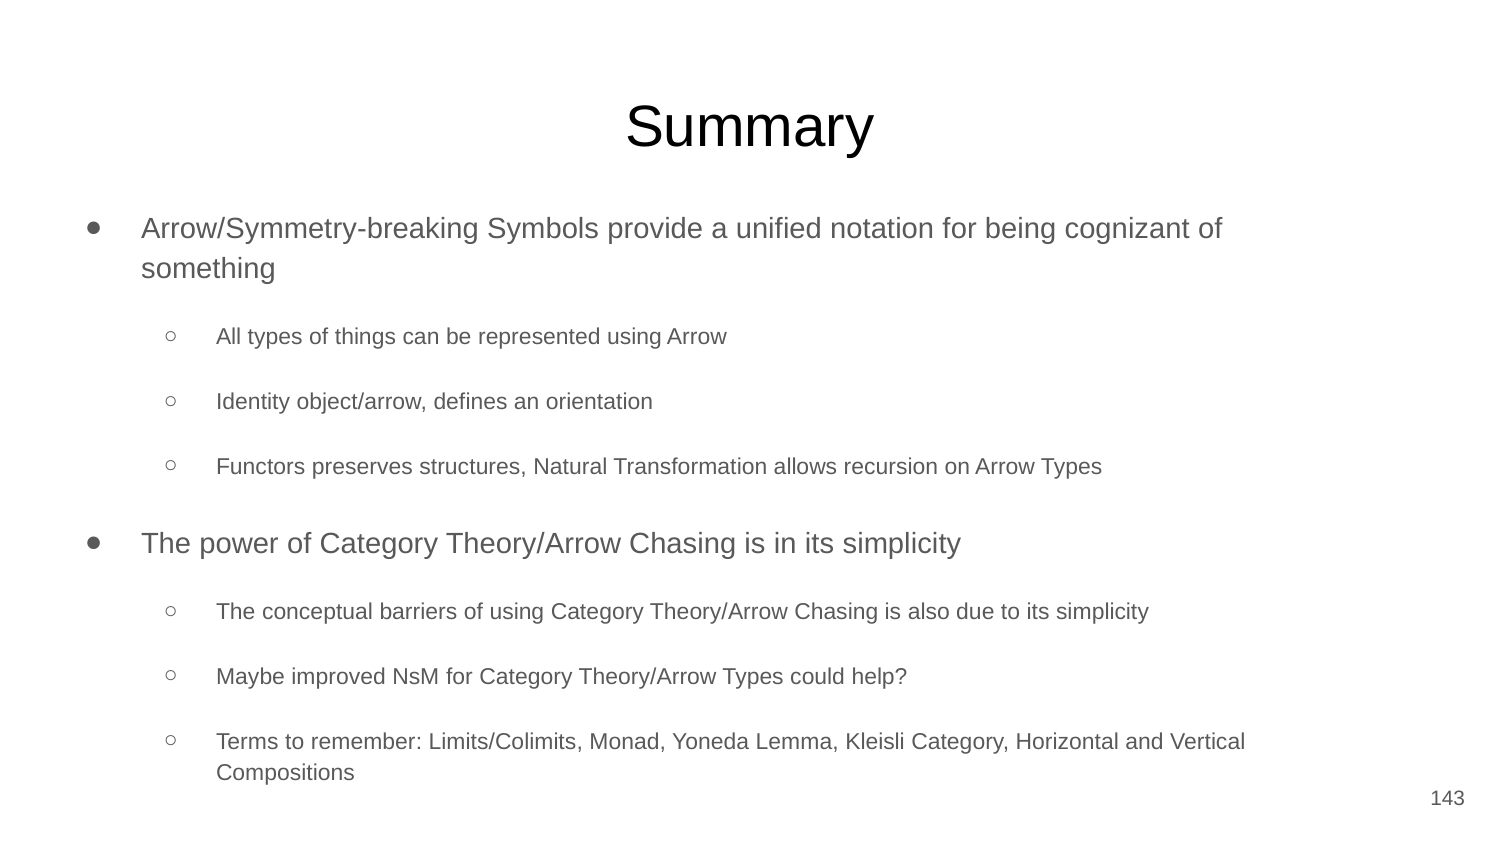

# Summary
Arrow/Symmetry-breaking Symbols provide a unified notation for being cognizant of something
All types of things can be represented using Arrow
Identity object/arrow, defines an orientation
Functors preserves structures, Natural Transformation allows recursion on Arrow Types

The power of Category Theory/Arrow Chasing is in its simplicity
The conceptual barriers of using Category Theory/Arrow Chasing is also due to its simplicity
Maybe improved NsM for Category Theory/Arrow Types could help?
Terms to remember: Limits/Colimits, Monad, Yoneda Lemma, Kleisli Category, Horizontal and Vertical Compositions
143